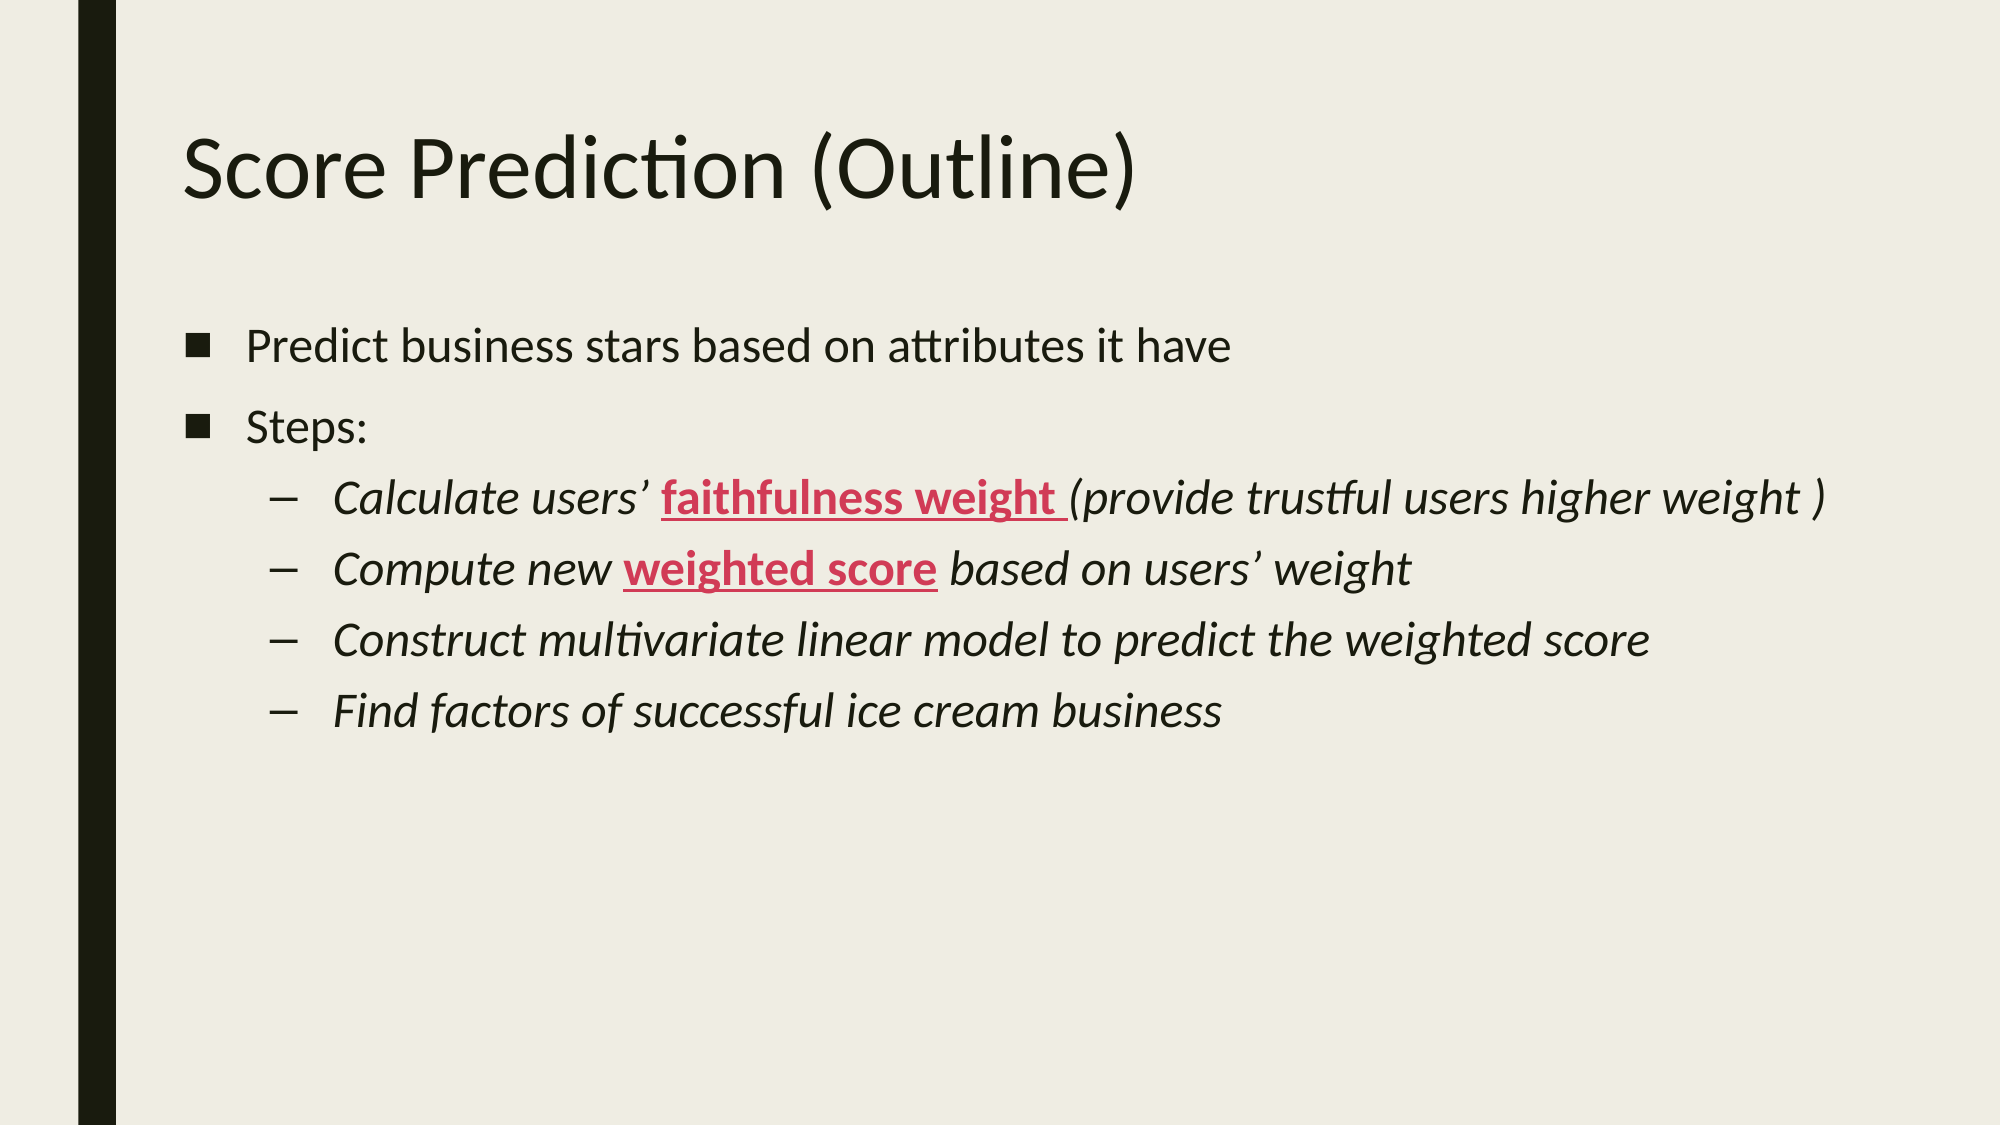

# Score Prediction (Outline)
Predict business stars based on attributes it have
Steps:
Calculate users’ faithfulness weight (provide trustful users higher weight )
Compute new weighted score based on users’ weight
Construct multivariate linear model to predict the weighted score
Find factors of successful ice cream business